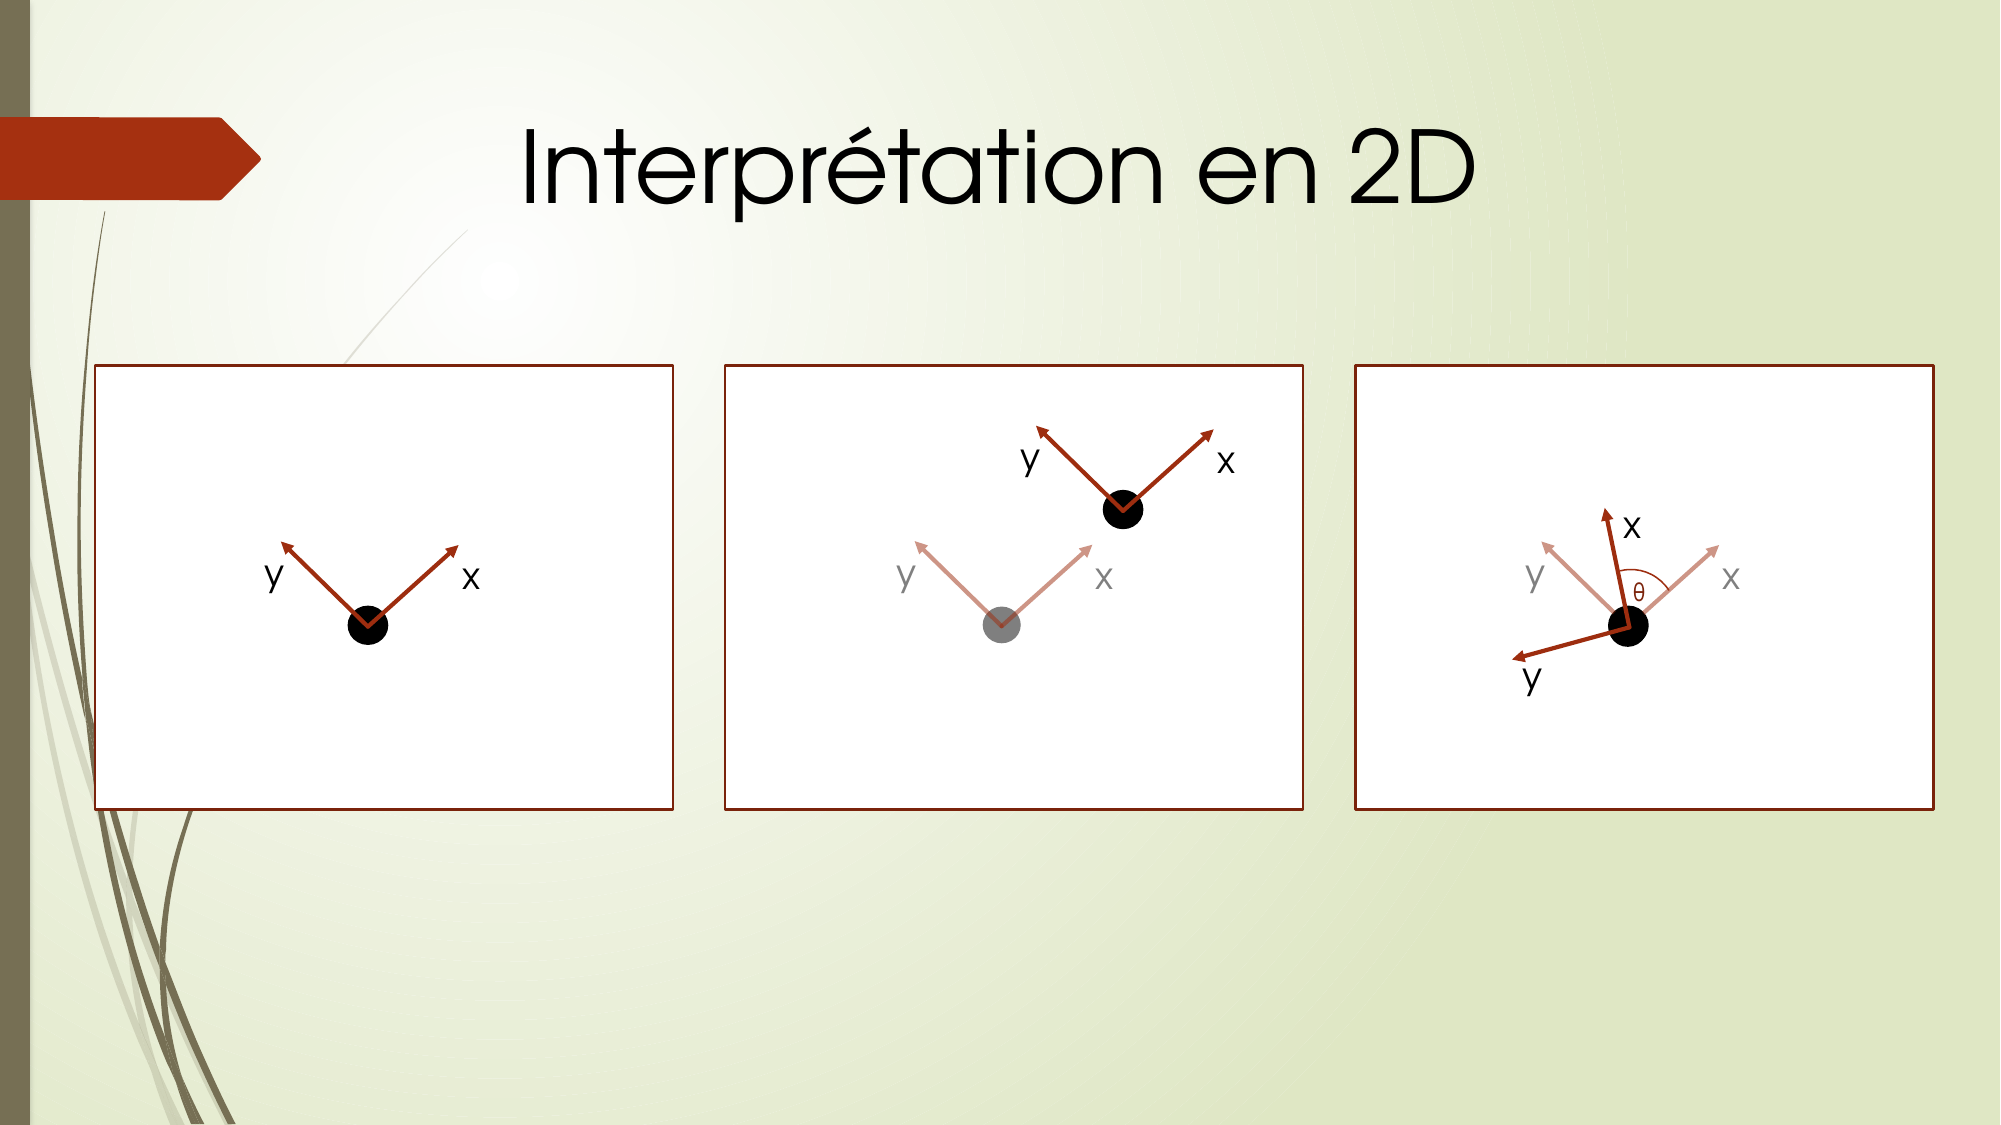

Interprétation en 2D

y

x

y

x
y

x

y

x
y

x
θ